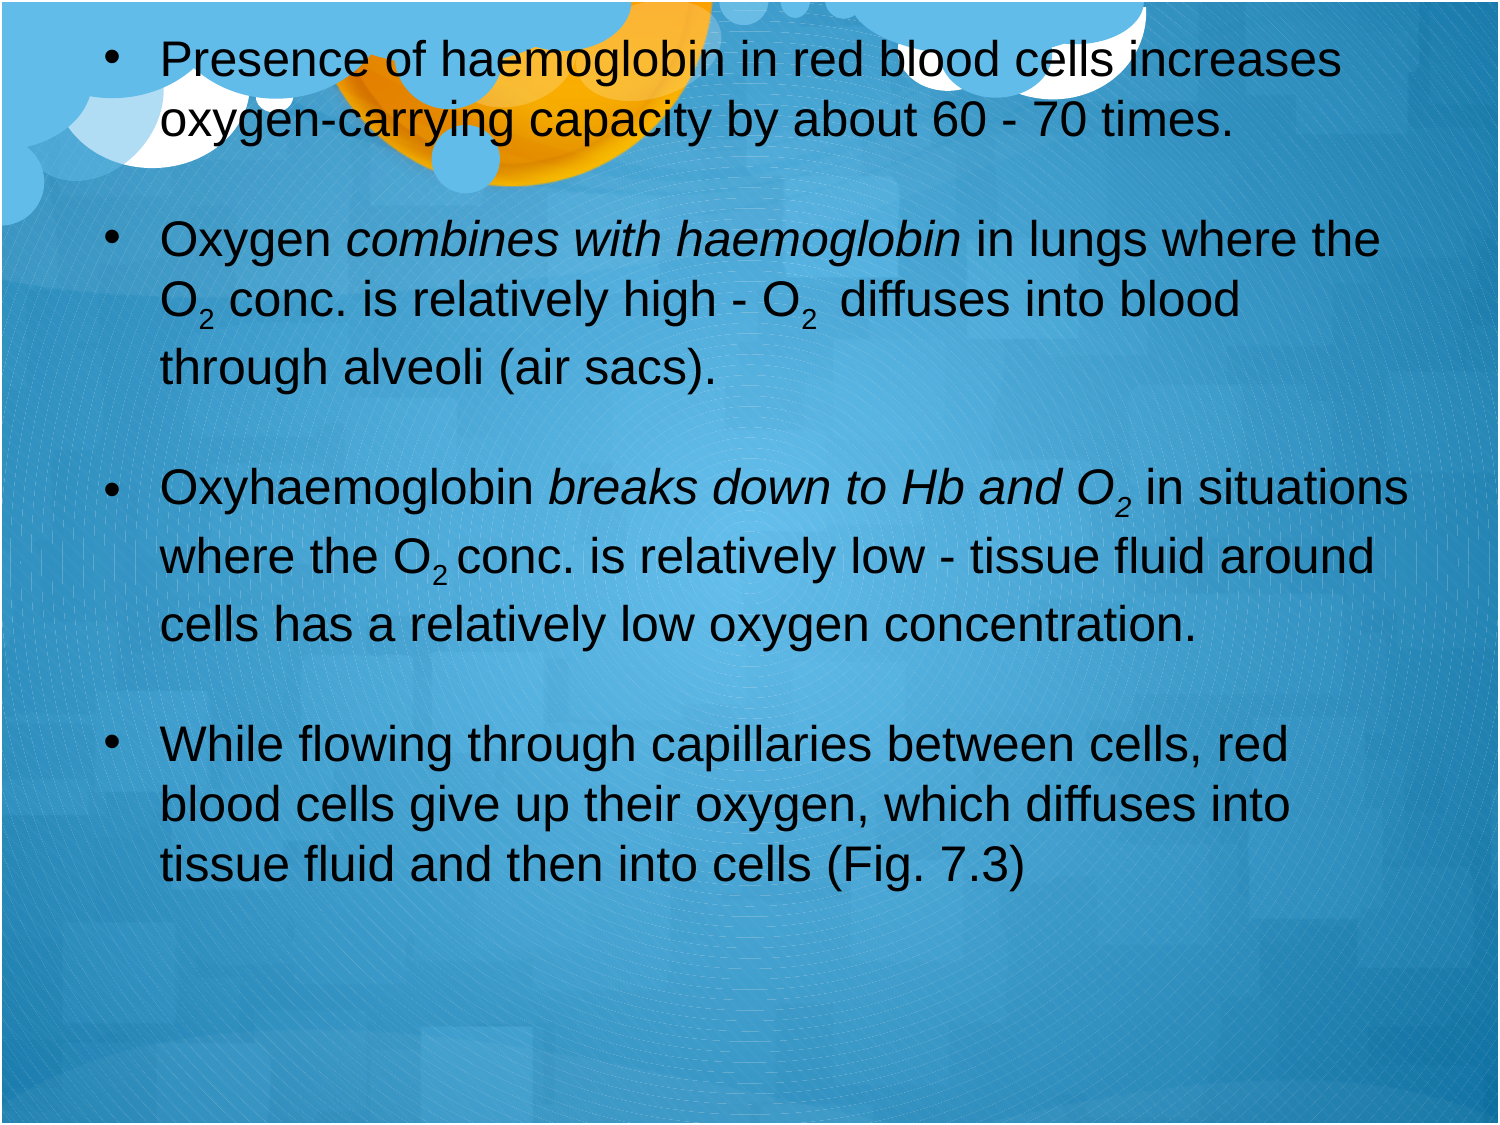

Presence of haemoglobin in red blood cells increases oxygen-carrying capacity by about 60 - 70 times.

Oxygen combines with haemoglobin in lungs where the O2 conc. is relatively high - O2  diffuses into blood through alveoli (air sacs).

Oxyhaemoglobin breaks down to Hb and O2 in situations where the O2 conc. is relatively low - tissue fluid around cells has a relatively low oxygen concentration.

While flowing through capillaries between cells, red blood cells give up their oxygen, which diffuses into tissue fluid and then into cells (Fig. 7.3)